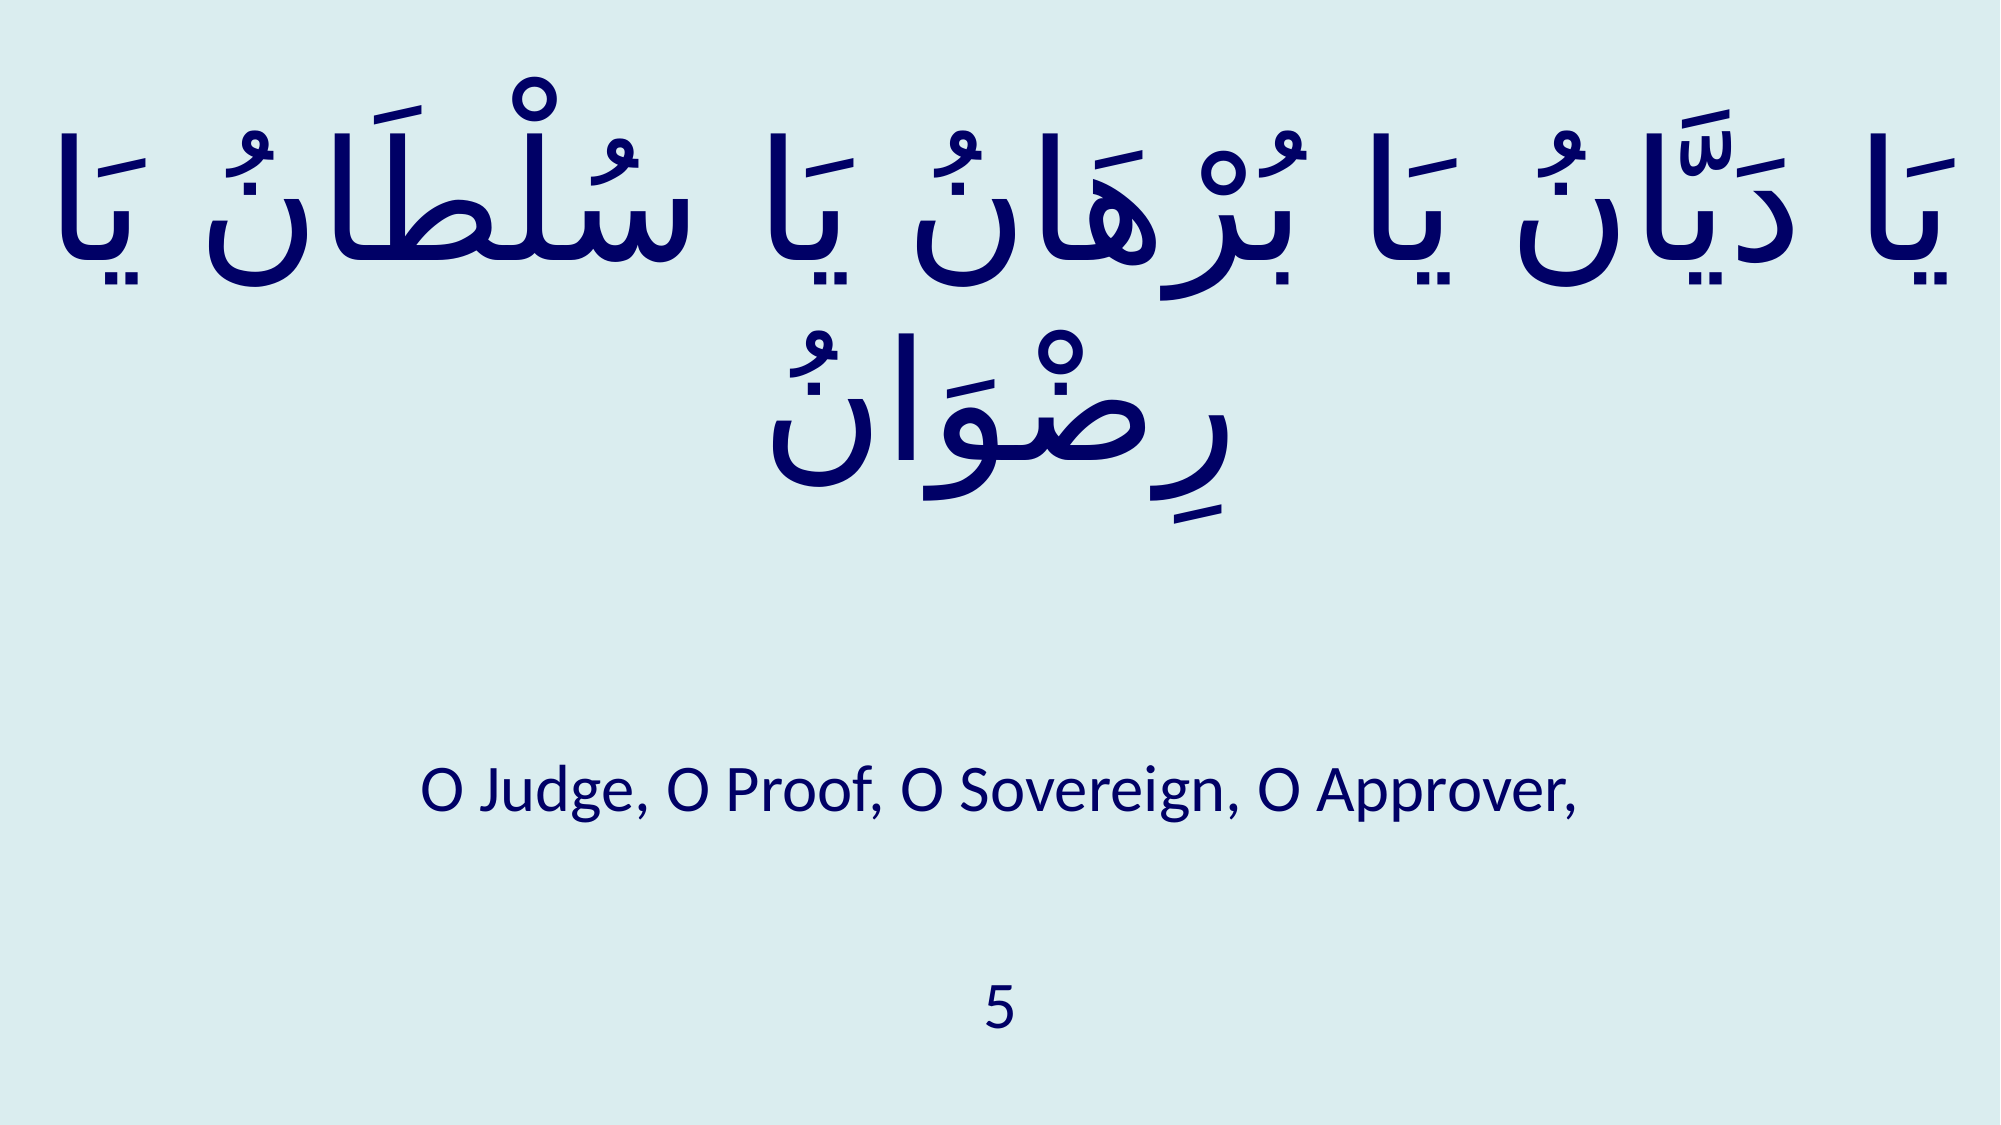

# يَا دَيَّانُ يَا بُرْهَانُ يَا سُلْطَانُ يَا رِضْوَانُ
O Judge, O Proof, O Sovereign, O Approver,
5